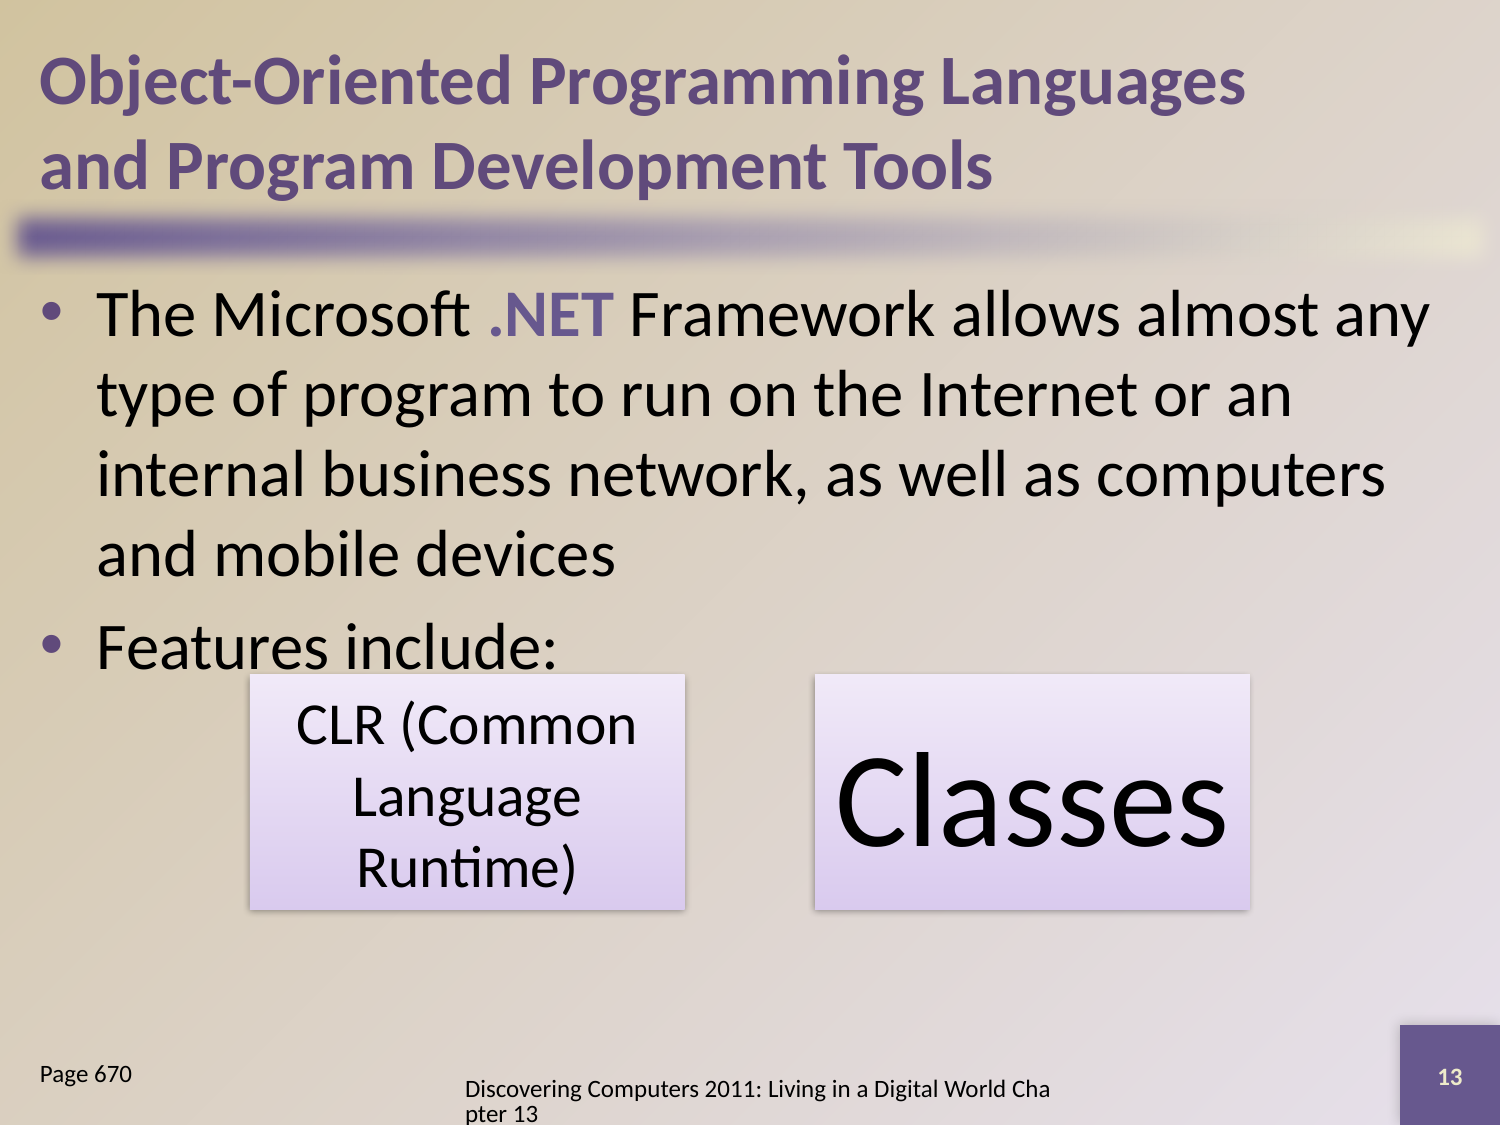

# Object-Oriented Programming Languages and Program Development Tools
The Microsoft .NET Framework allows almost any type of program to run on the Internet or an internal business network, as well as computers and mobile devices
Features include:
CLR (Common Language Runtime)
Classes
13
Page 670
Discovering Computers 2011: Living in a Digital World Chapter 13